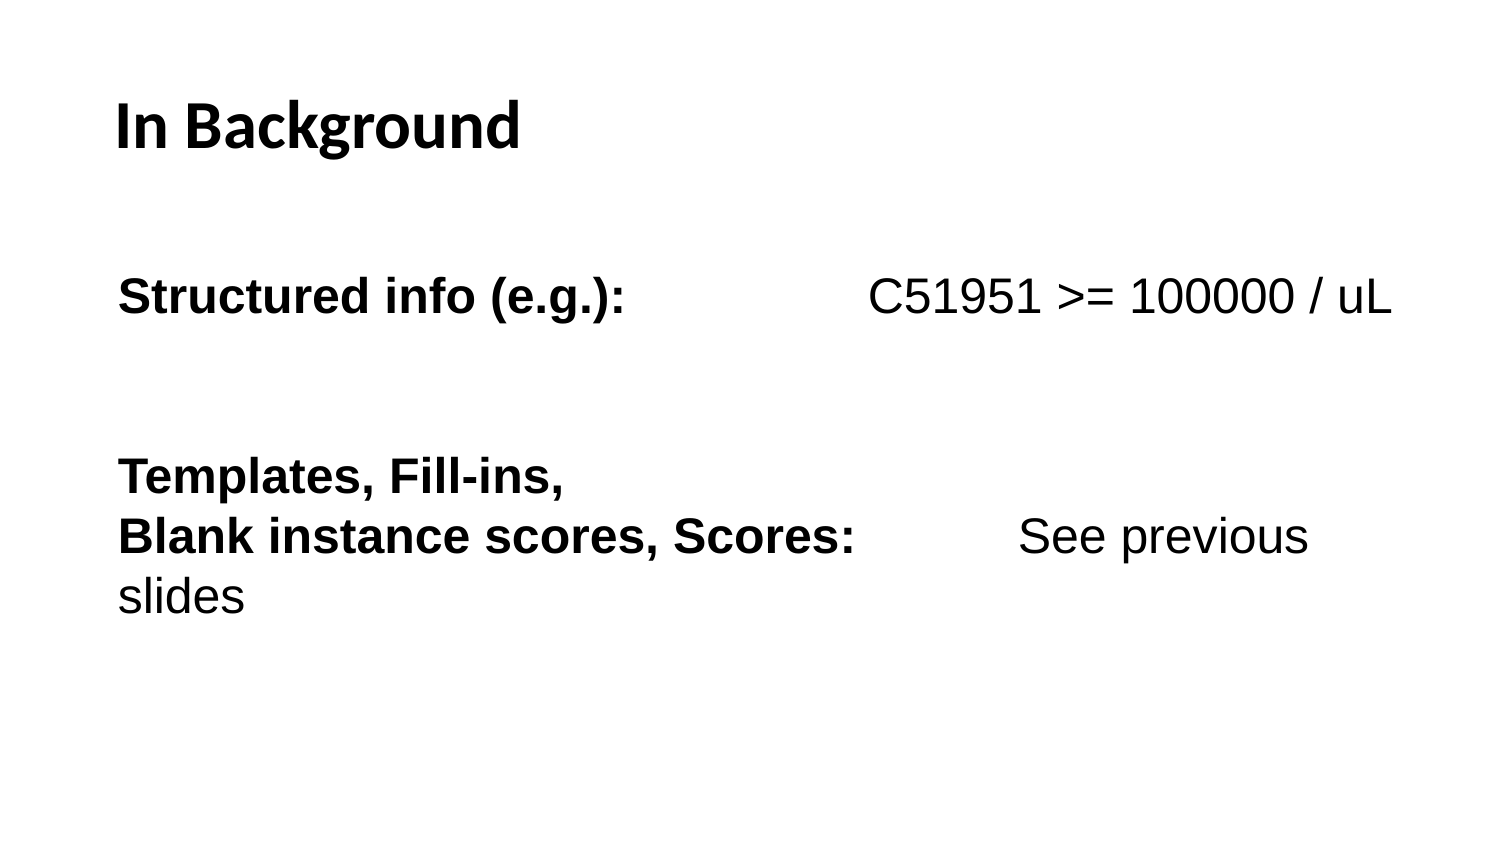

# In Background
Structured info (e.g.):  		C51951 >= 100000 / uL

Templates, Fill-ins,
Blank instance scores, Scores: 	See previous slides